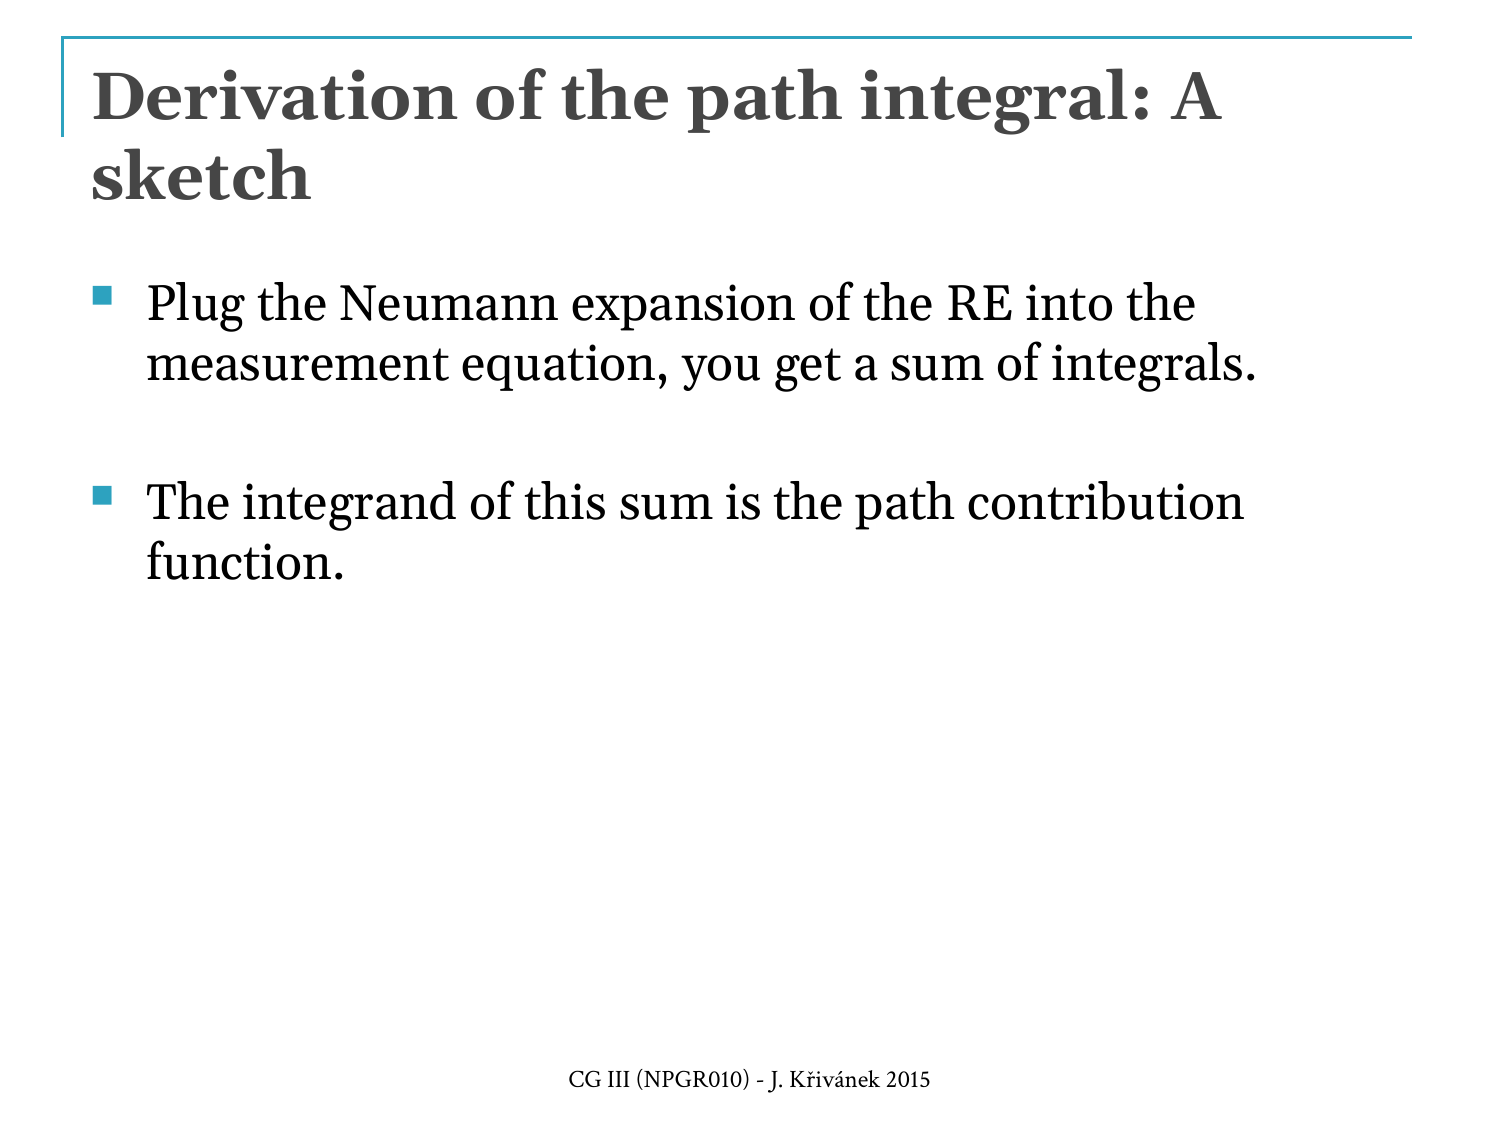

# Derivation of the path integral: A sketch
Plug the Neumann expansion of the RE into the measurement equation, you get a sum of integrals.

The integrand of this sum is the path contribution function.
CG III (NPGR010) - J. Křivánek 2015